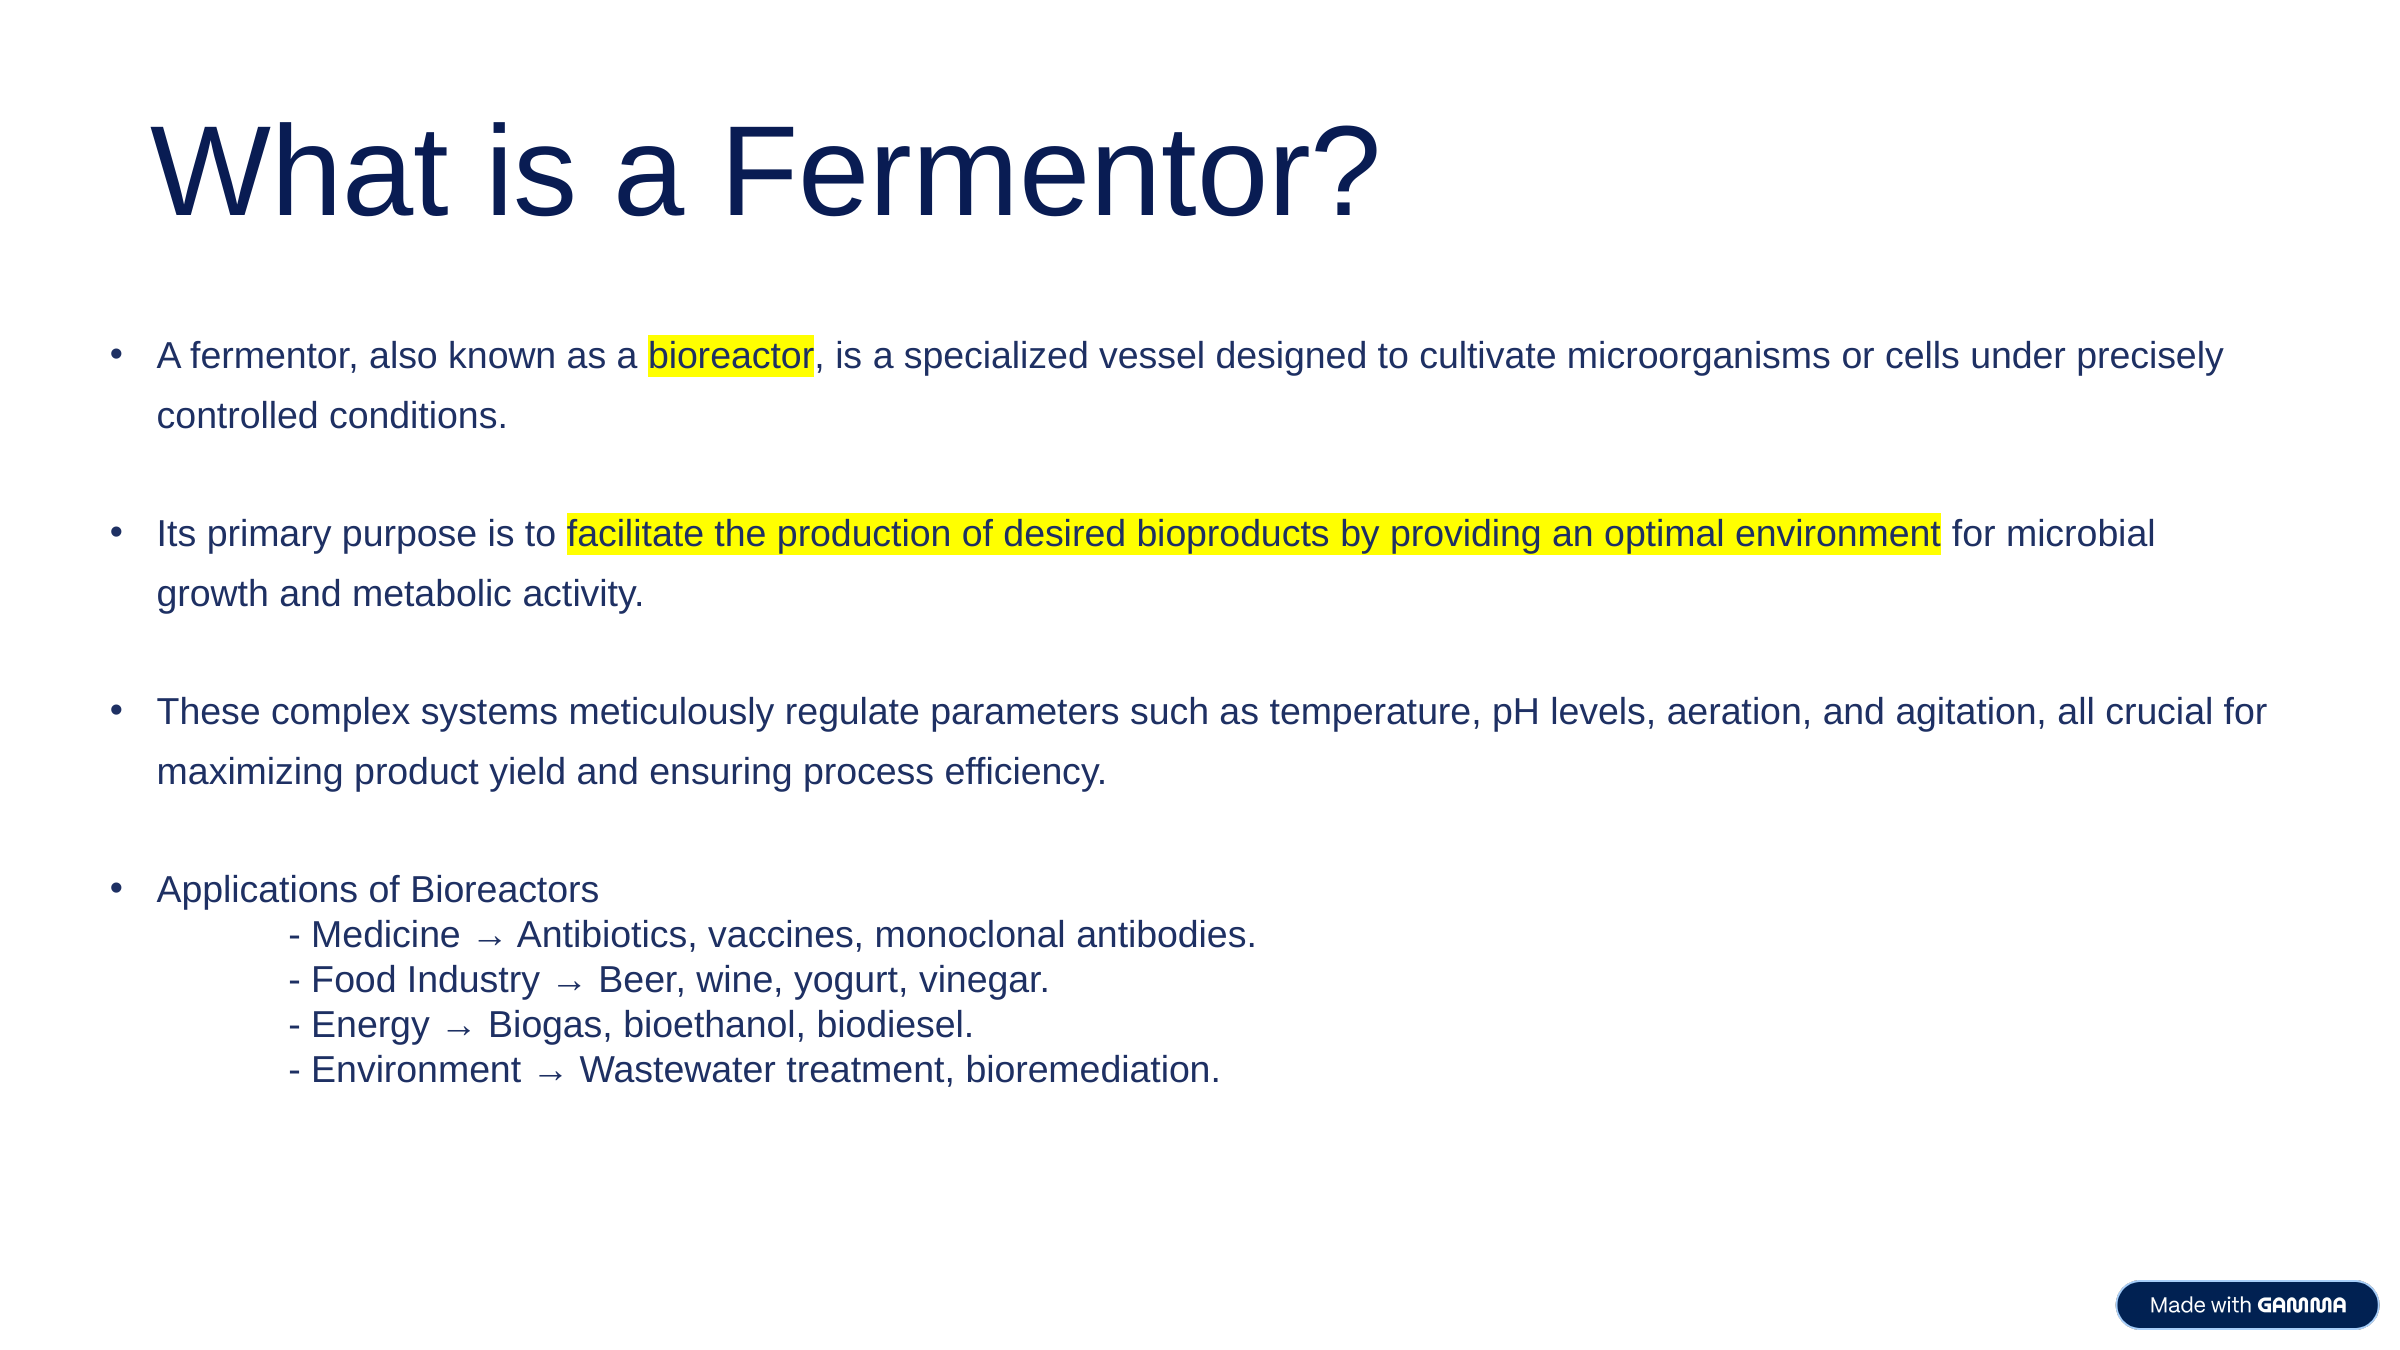

What is a Fermentor?
A fermentor, also known as a bioreactor, is a specialized vessel designed to cultivate microorganisms or cells under precisely controlled conditions.

Its primary purpose is to facilitate the production of desired bioproducts by providing an optimal environment for microbial growth and metabolic activity.

These complex systems meticulously regulate parameters such as temperature, pH levels, aeration, and agitation, all crucial for maximizing product yield and ensuring process efficiency.

Applications of Bioreactors
                 - Medicine → Antibiotics, vaccines, monoclonal antibodies.
                 - Food Industry → Beer, wine, yogurt, vinegar.
                 - Energy → Biogas, bioethanol, biodiesel.
                 - Environment → Wastewater treatment, bioremediation.